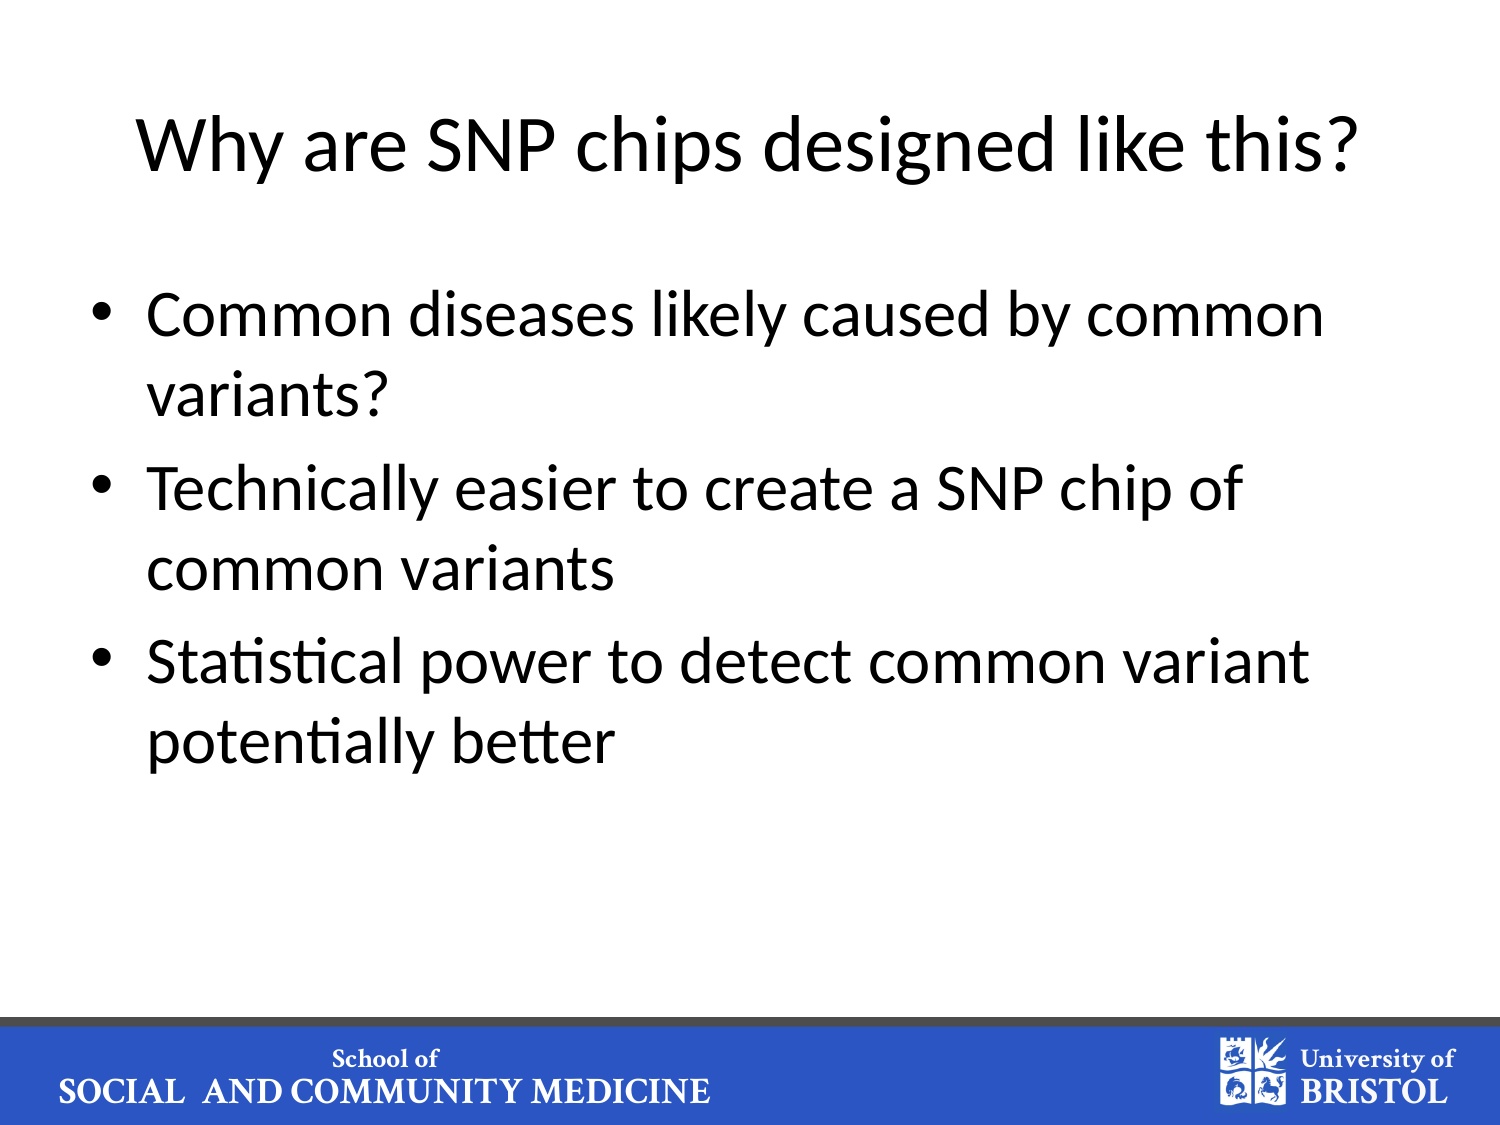

# Why are SNP chips designed like this?
Common diseases likely caused by common variants?
Technically easier to create a SNP chip of common variants
Statistical power to detect common variant potentially better